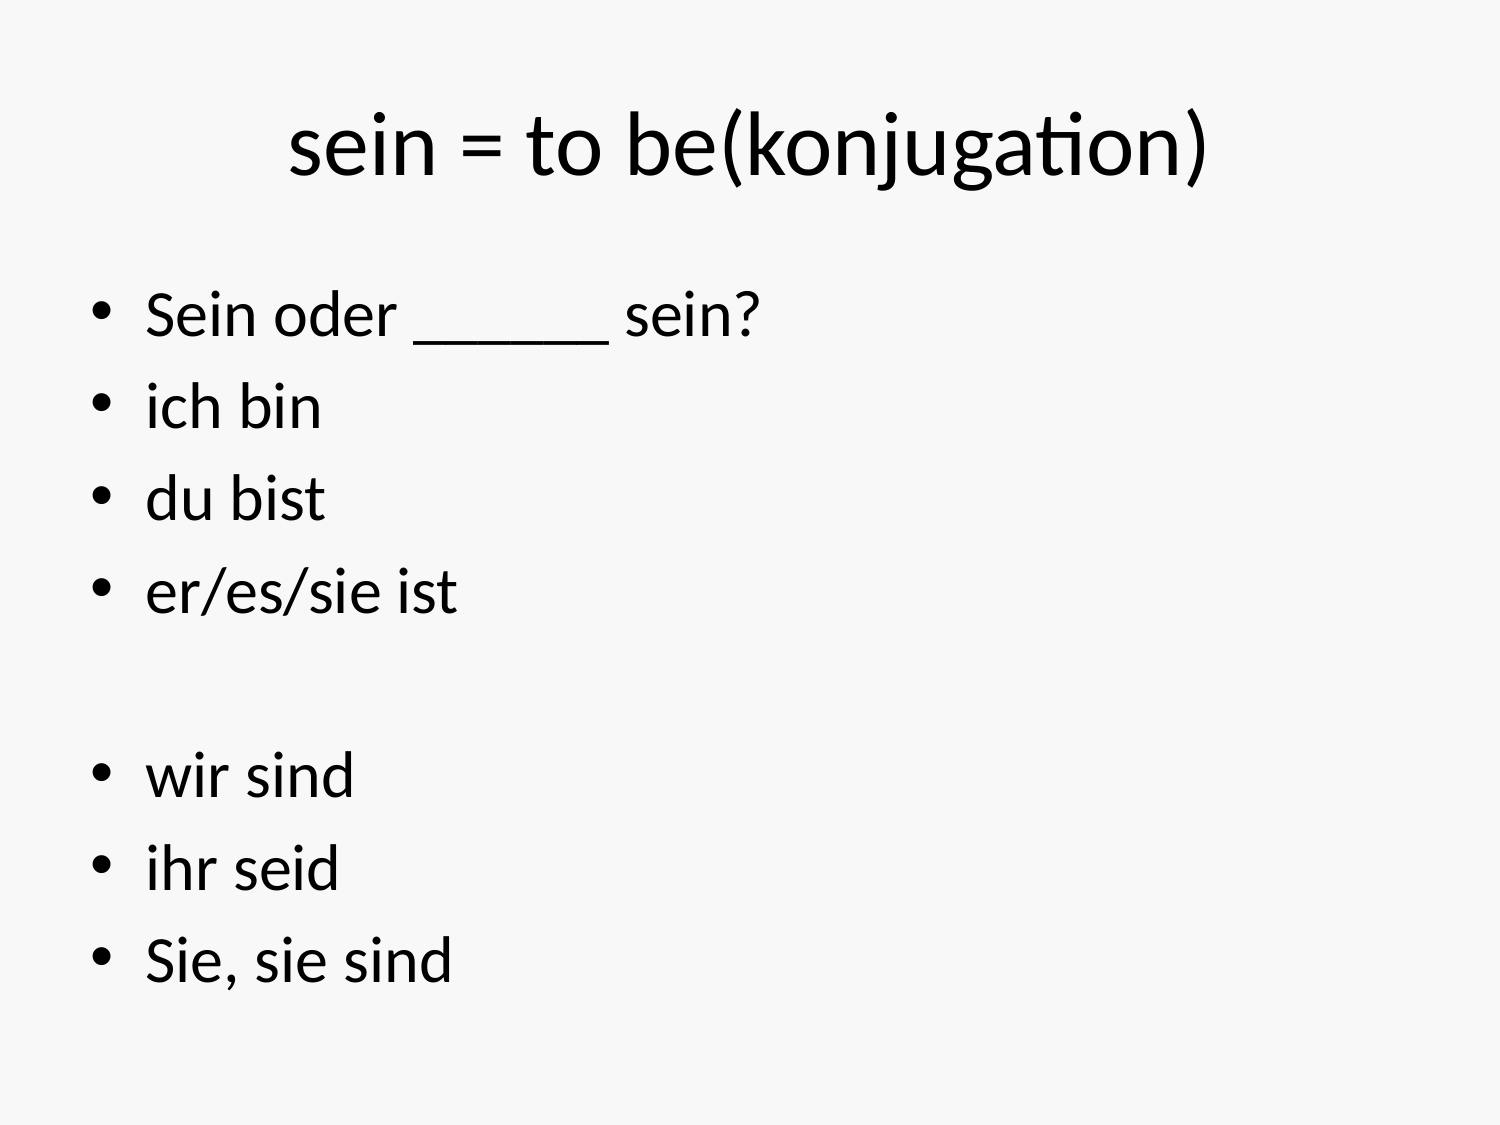

# sein = to be(konjugation)
Sein oder ______ sein?
ich bin
du bist
er/es/sie ist

wir sind
ihr seid
Sie, sie sind